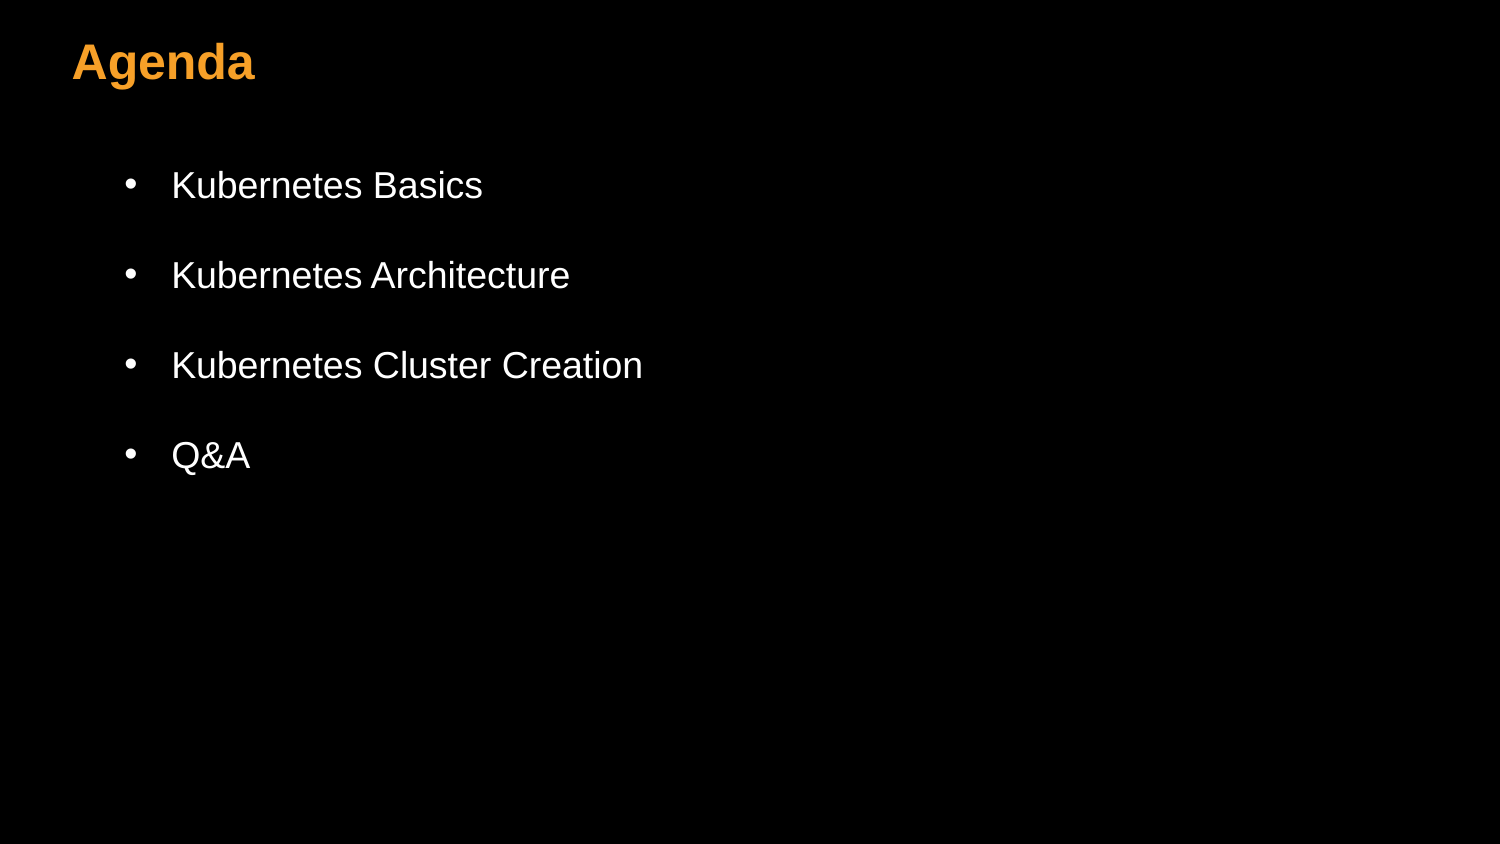

Agenda

Kubernetes Basics

Kubernetes Architecture

Kubernetes Cluster Creation

Q&A